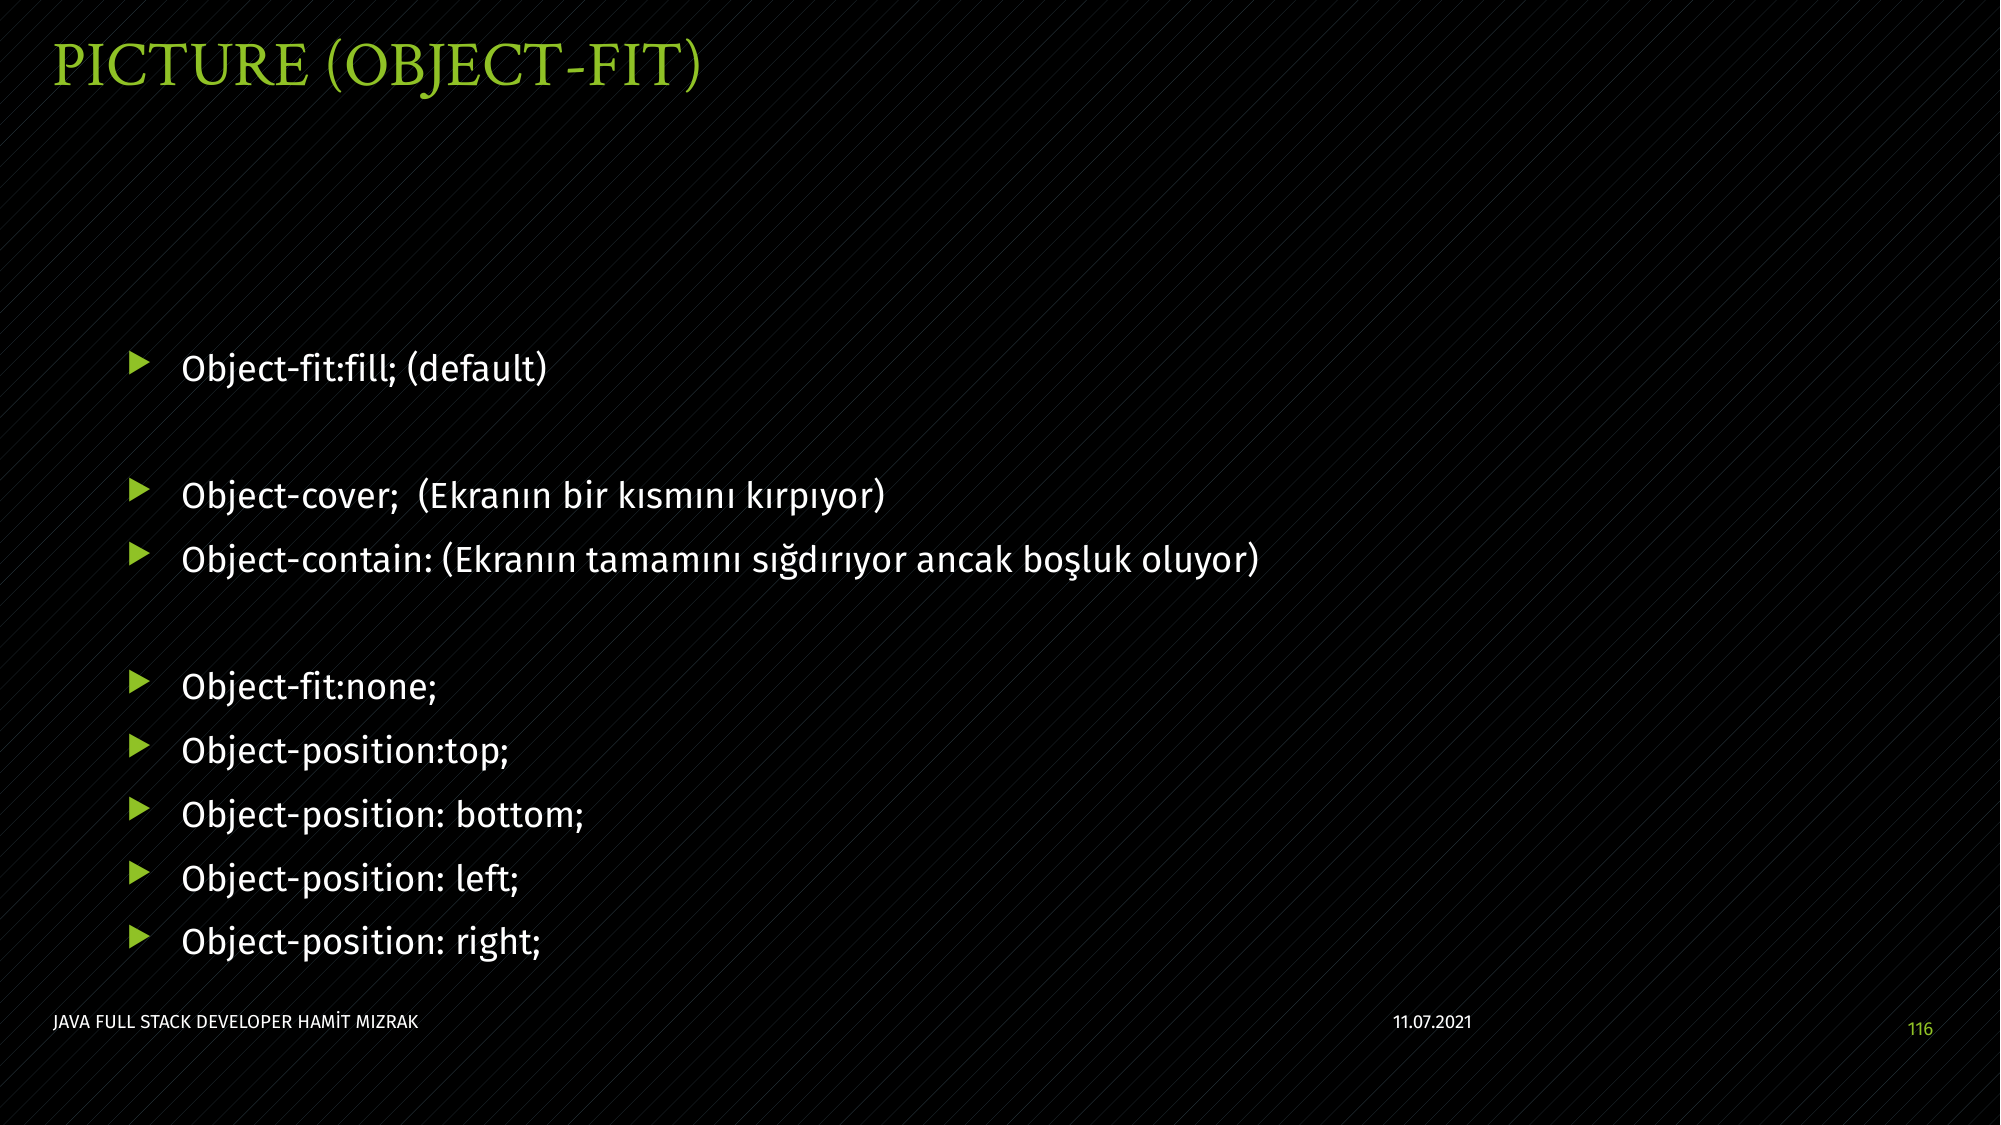

# PICTURE (OBJECT-FIT)
Object-fit:fill; (default)

Object-cover;  (Ekranın bir kısmını kırpıyor)
Object-contain: (Ekranın tamamını sığdırıyor ancak boşluk oluyor)

Object-fit:none;
Object-position:top;
Object-position: bottom;
Object-position: left;
Object-position: right;
JAVA FULL STACK DEVELOPER HAMİT MIZRAK
11.07.2021
116